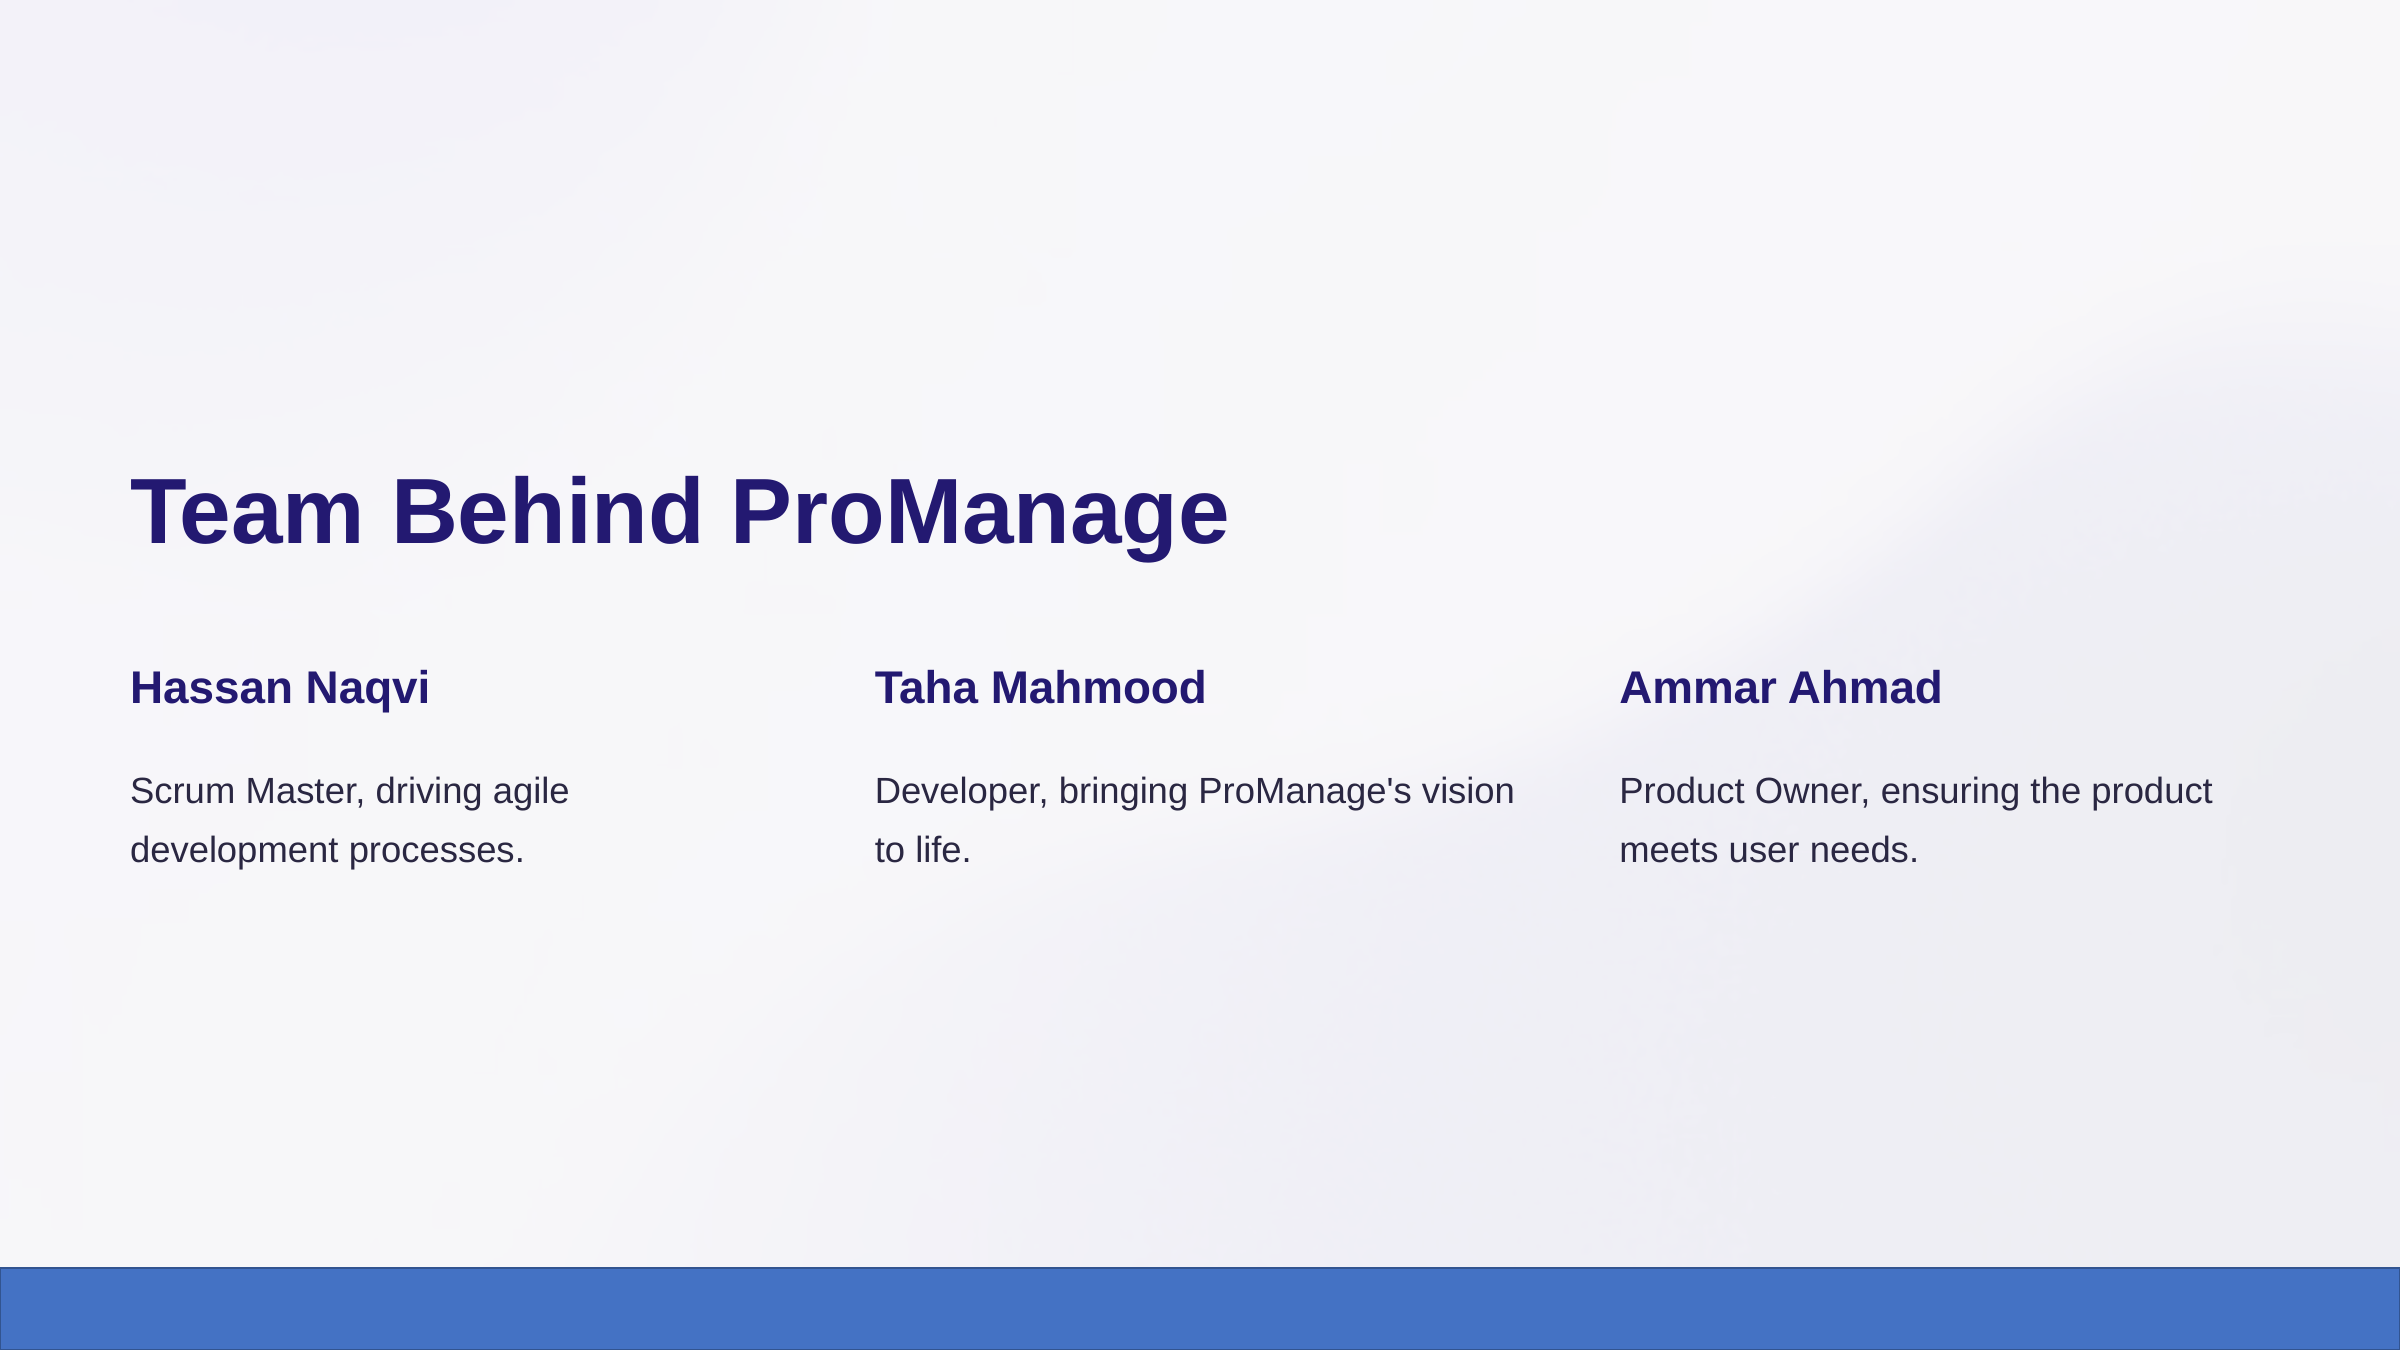

Team Behind ProManage
Hassan Naqvi
Taha Mahmood
Ammar Ahmad
Scrum Master, driving agile development processes.
Developer, bringing ProManage's vision to life.
Product Owner, ensuring the product meets user needs.